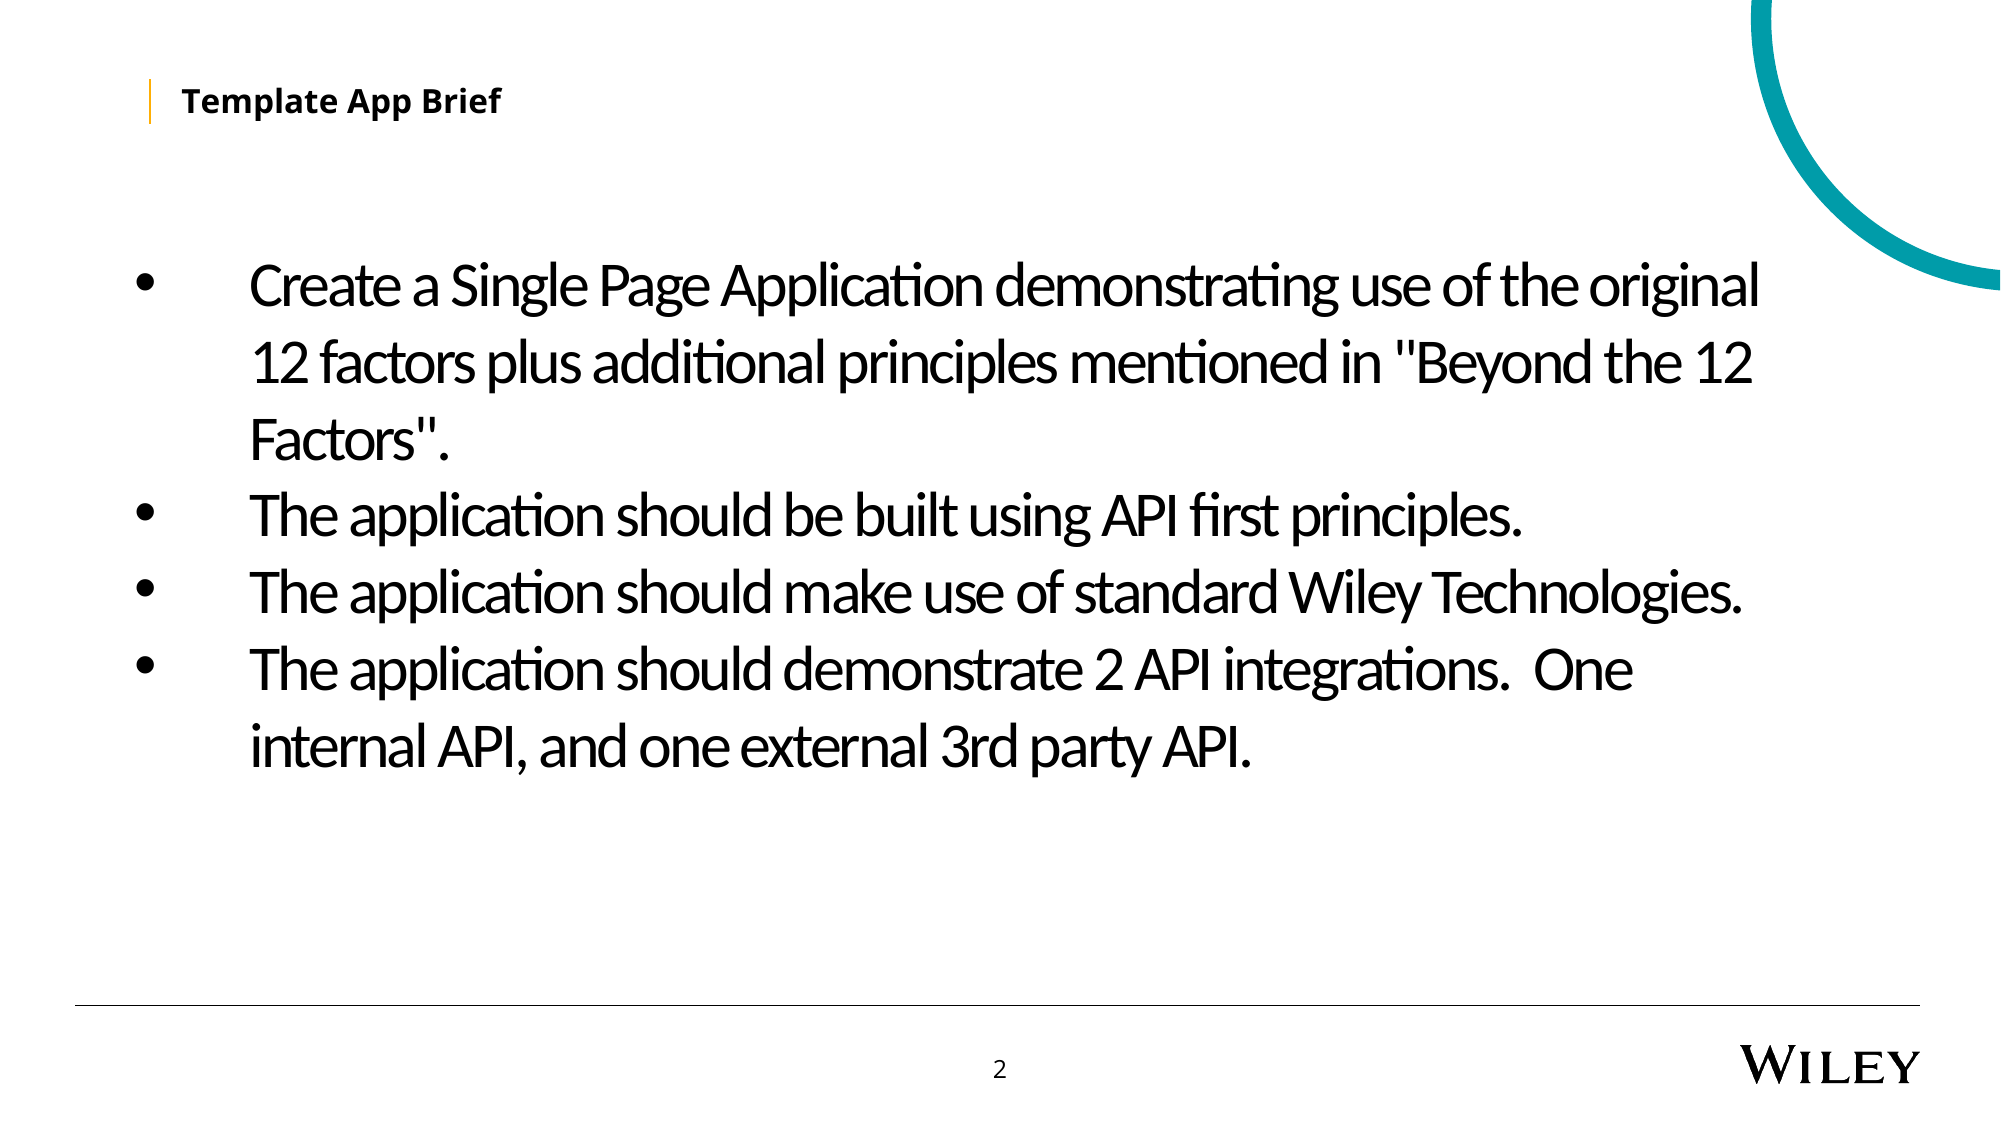

Template App Brief
Create a Single Page Application demonstrating use of the original 12 factors plus additional principles mentioned in "Beyond the 12 Factors".
The application should be built using API first principles.
The application should make use of standard Wiley Technologies.
The application should demonstrate 2 API integrations.  One internal API, and one external 3rd party API.

2